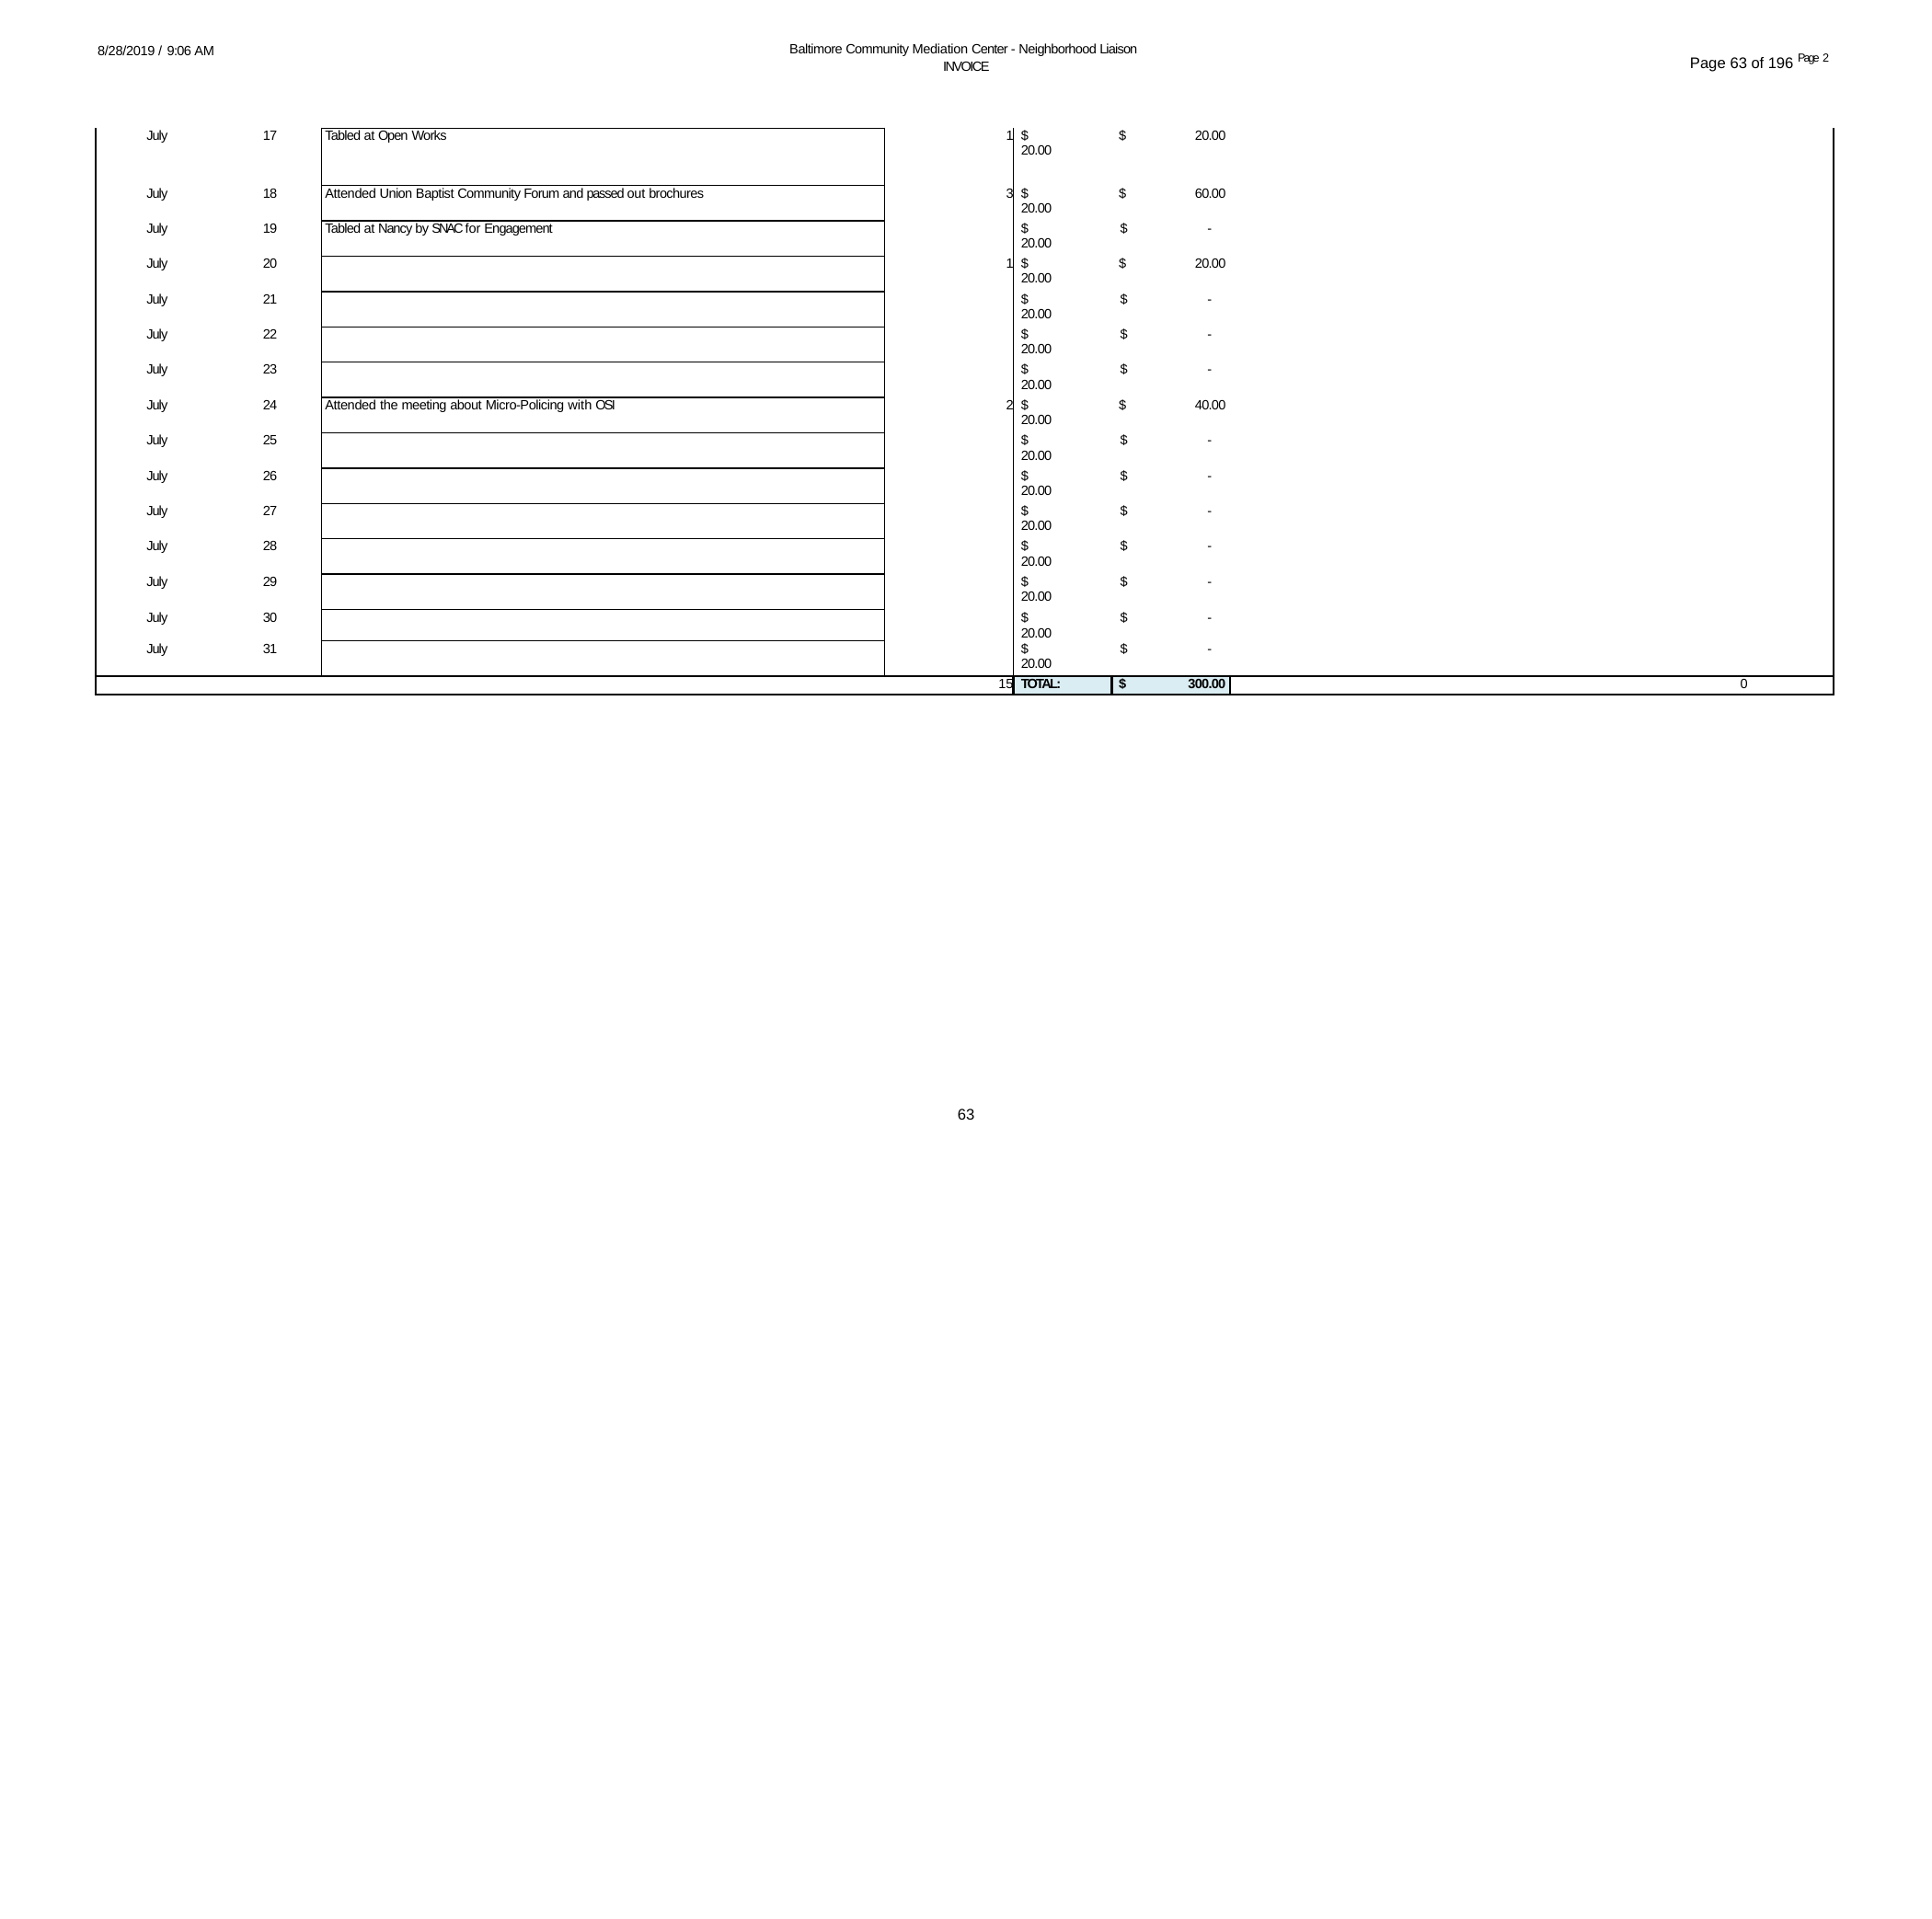

Baltimore Community Mediation Center - Neighborhood Liaison  INVOICE
8/28/2019 / 9:06 AM
Page 63 of 196 Page 2
| July | 17 | Tabled at Open Works | 1 | $ 20.00 | $ 20.00 |  |
| --- | --- | --- | --- | --- | --- | --- |
| July | 18 | Attended Union Baptist Community Forum and passed out brochures | 3 | $ 20.00 | $ 60.00 |  |
| July | 19 | Tabled at Nancy by SNAC for Engagement |  | $ 20.00 | $ - |  |
| July | 20 |  | 1 | $ 20.00 | $ 20.00 |  |
| July | 21 |  |  | $ 20.00 | $ - |  |
| July | 22 |  |  | $ 20.00 | $ - |  |
| July | 23 |  |  | $ 20.00 | $ - |  |
| July | 24 | Attended the meeting about Micro-Policing with OSI | 2 | $ 20.00 | $ 40.00 |  |
| July | 25 |  |  | $ 20.00 | $ - |  |
| July | 26 |  |  | $ 20.00 | $ - |  |
| July | 27 |  |  | $ 20.00 | $ - |  |
| July | 28 |  |  | $ 20.00 | $ - |  |
| July | 29 |  |  | $ 20.00 | $ - |  |
| July | 30 |  |  | $ 20.00 | $ - |  |
| July | 31 |  |  | $ 20.00 | $ - |  |
| 15 |  |  |  | TOTAL: | $ 300.00 | 0 |
63